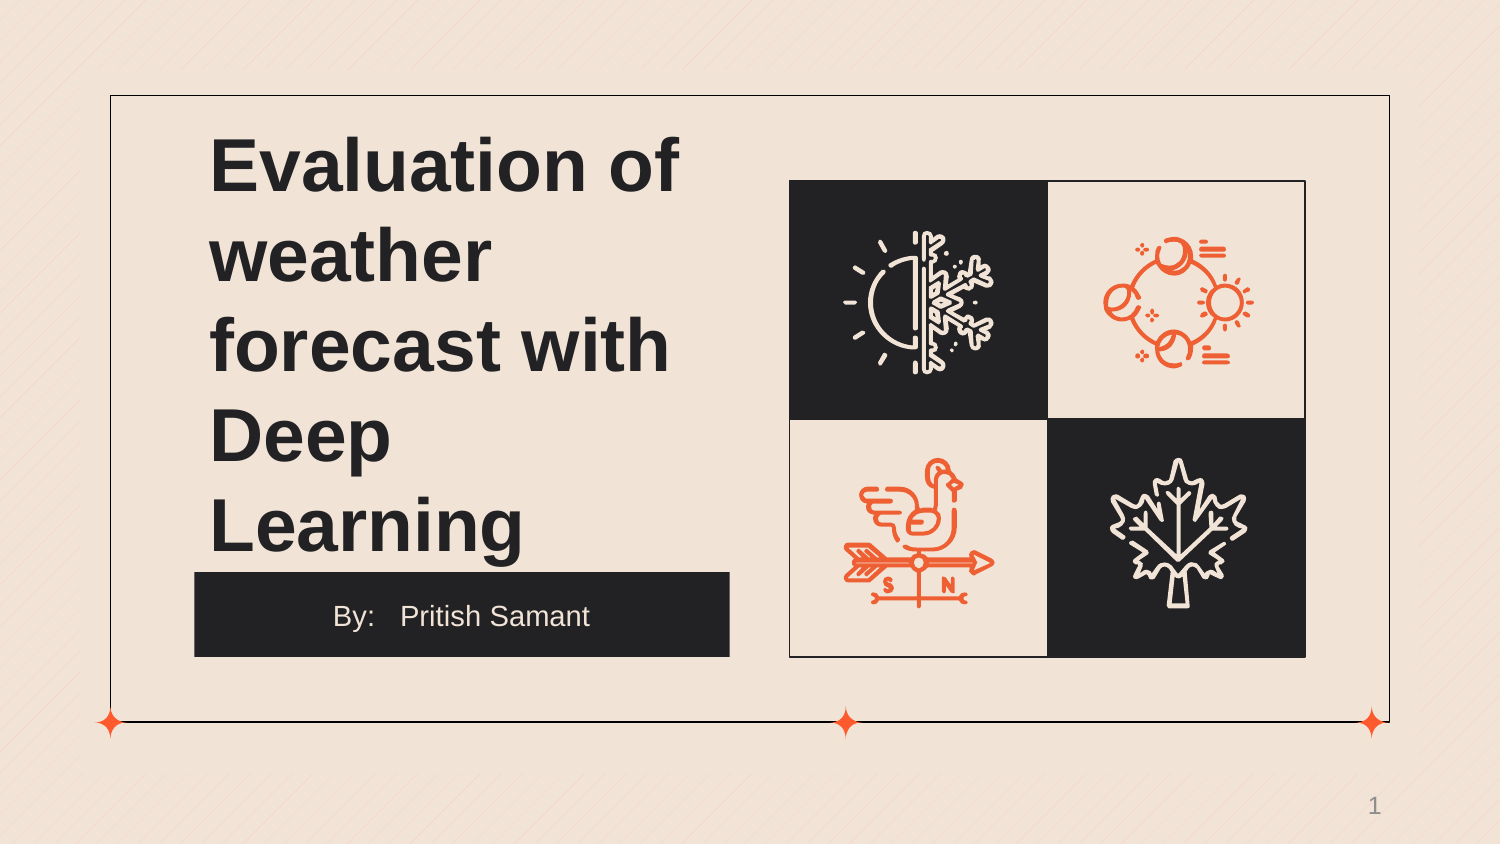

# Evaluation of weather forecast with Deep Learning

By:   Pritish Samant

1